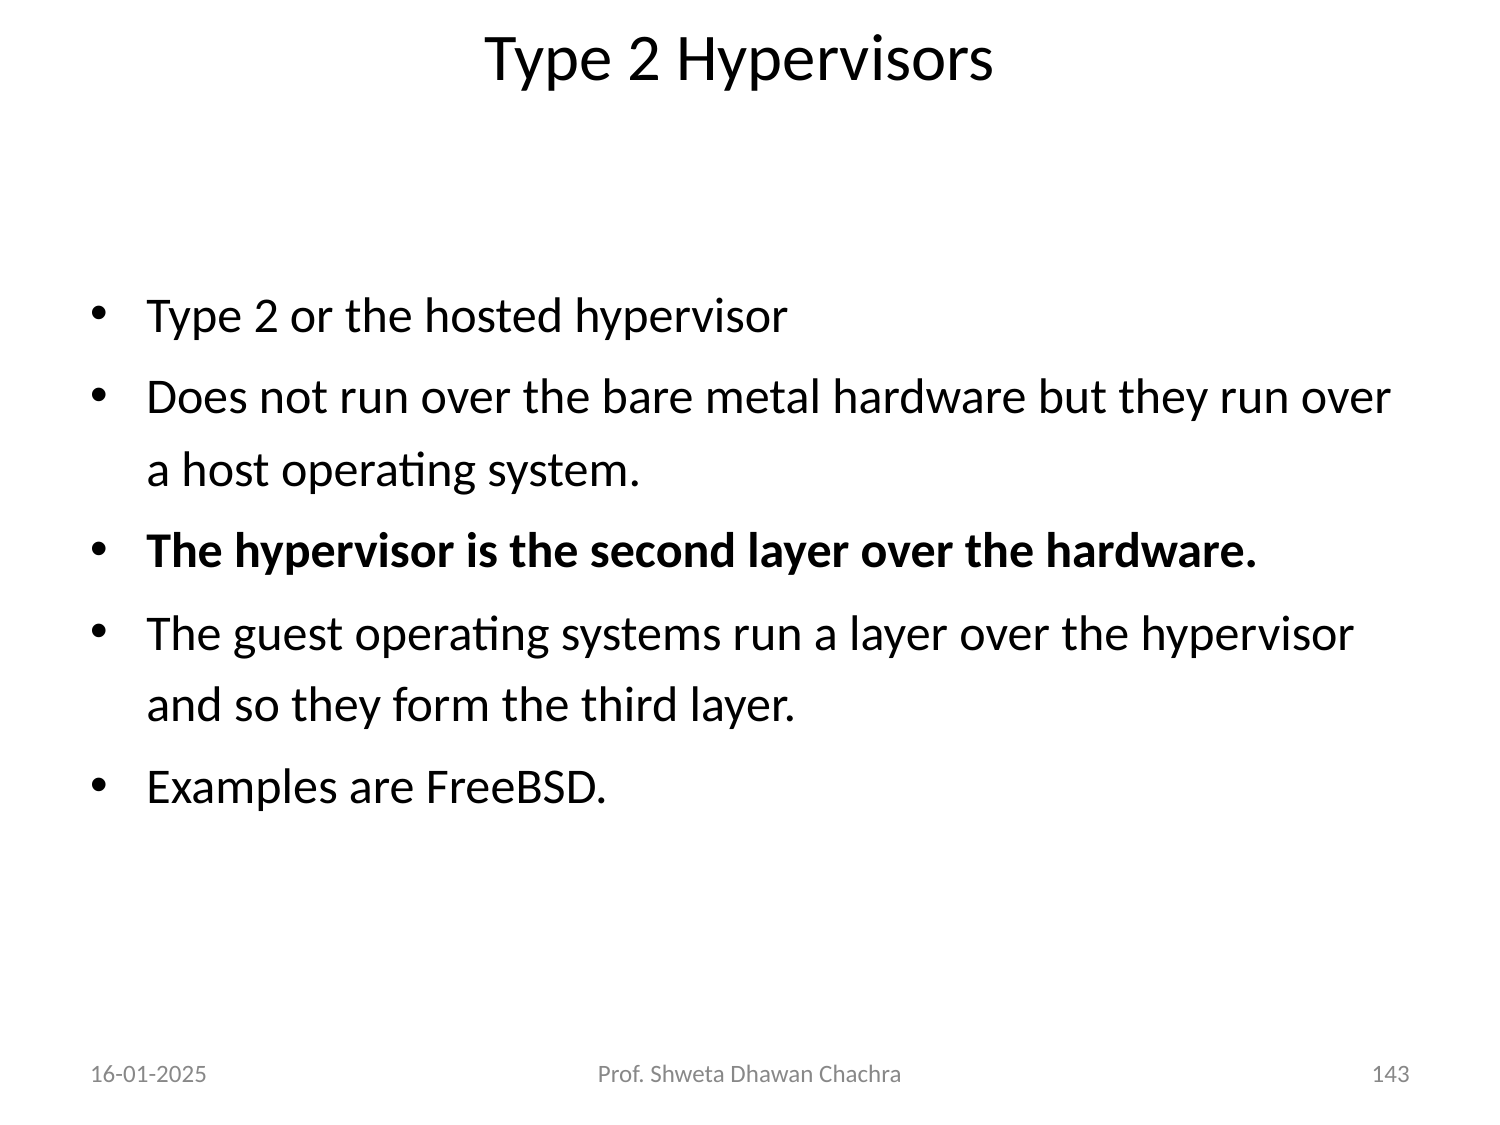

Type 2 Hypervisors
Type 2 or the hosted hypervisor
Does not run over the bare metal hardware but they run over a host operating system.
The hypervisor is the second layer over the hardware.
The guest operating systems run a layer over the hypervisor and so they form the third layer.
Examples are FreeBSD.
16-01-2025
Prof. Shweta Dhawan Chachra
143